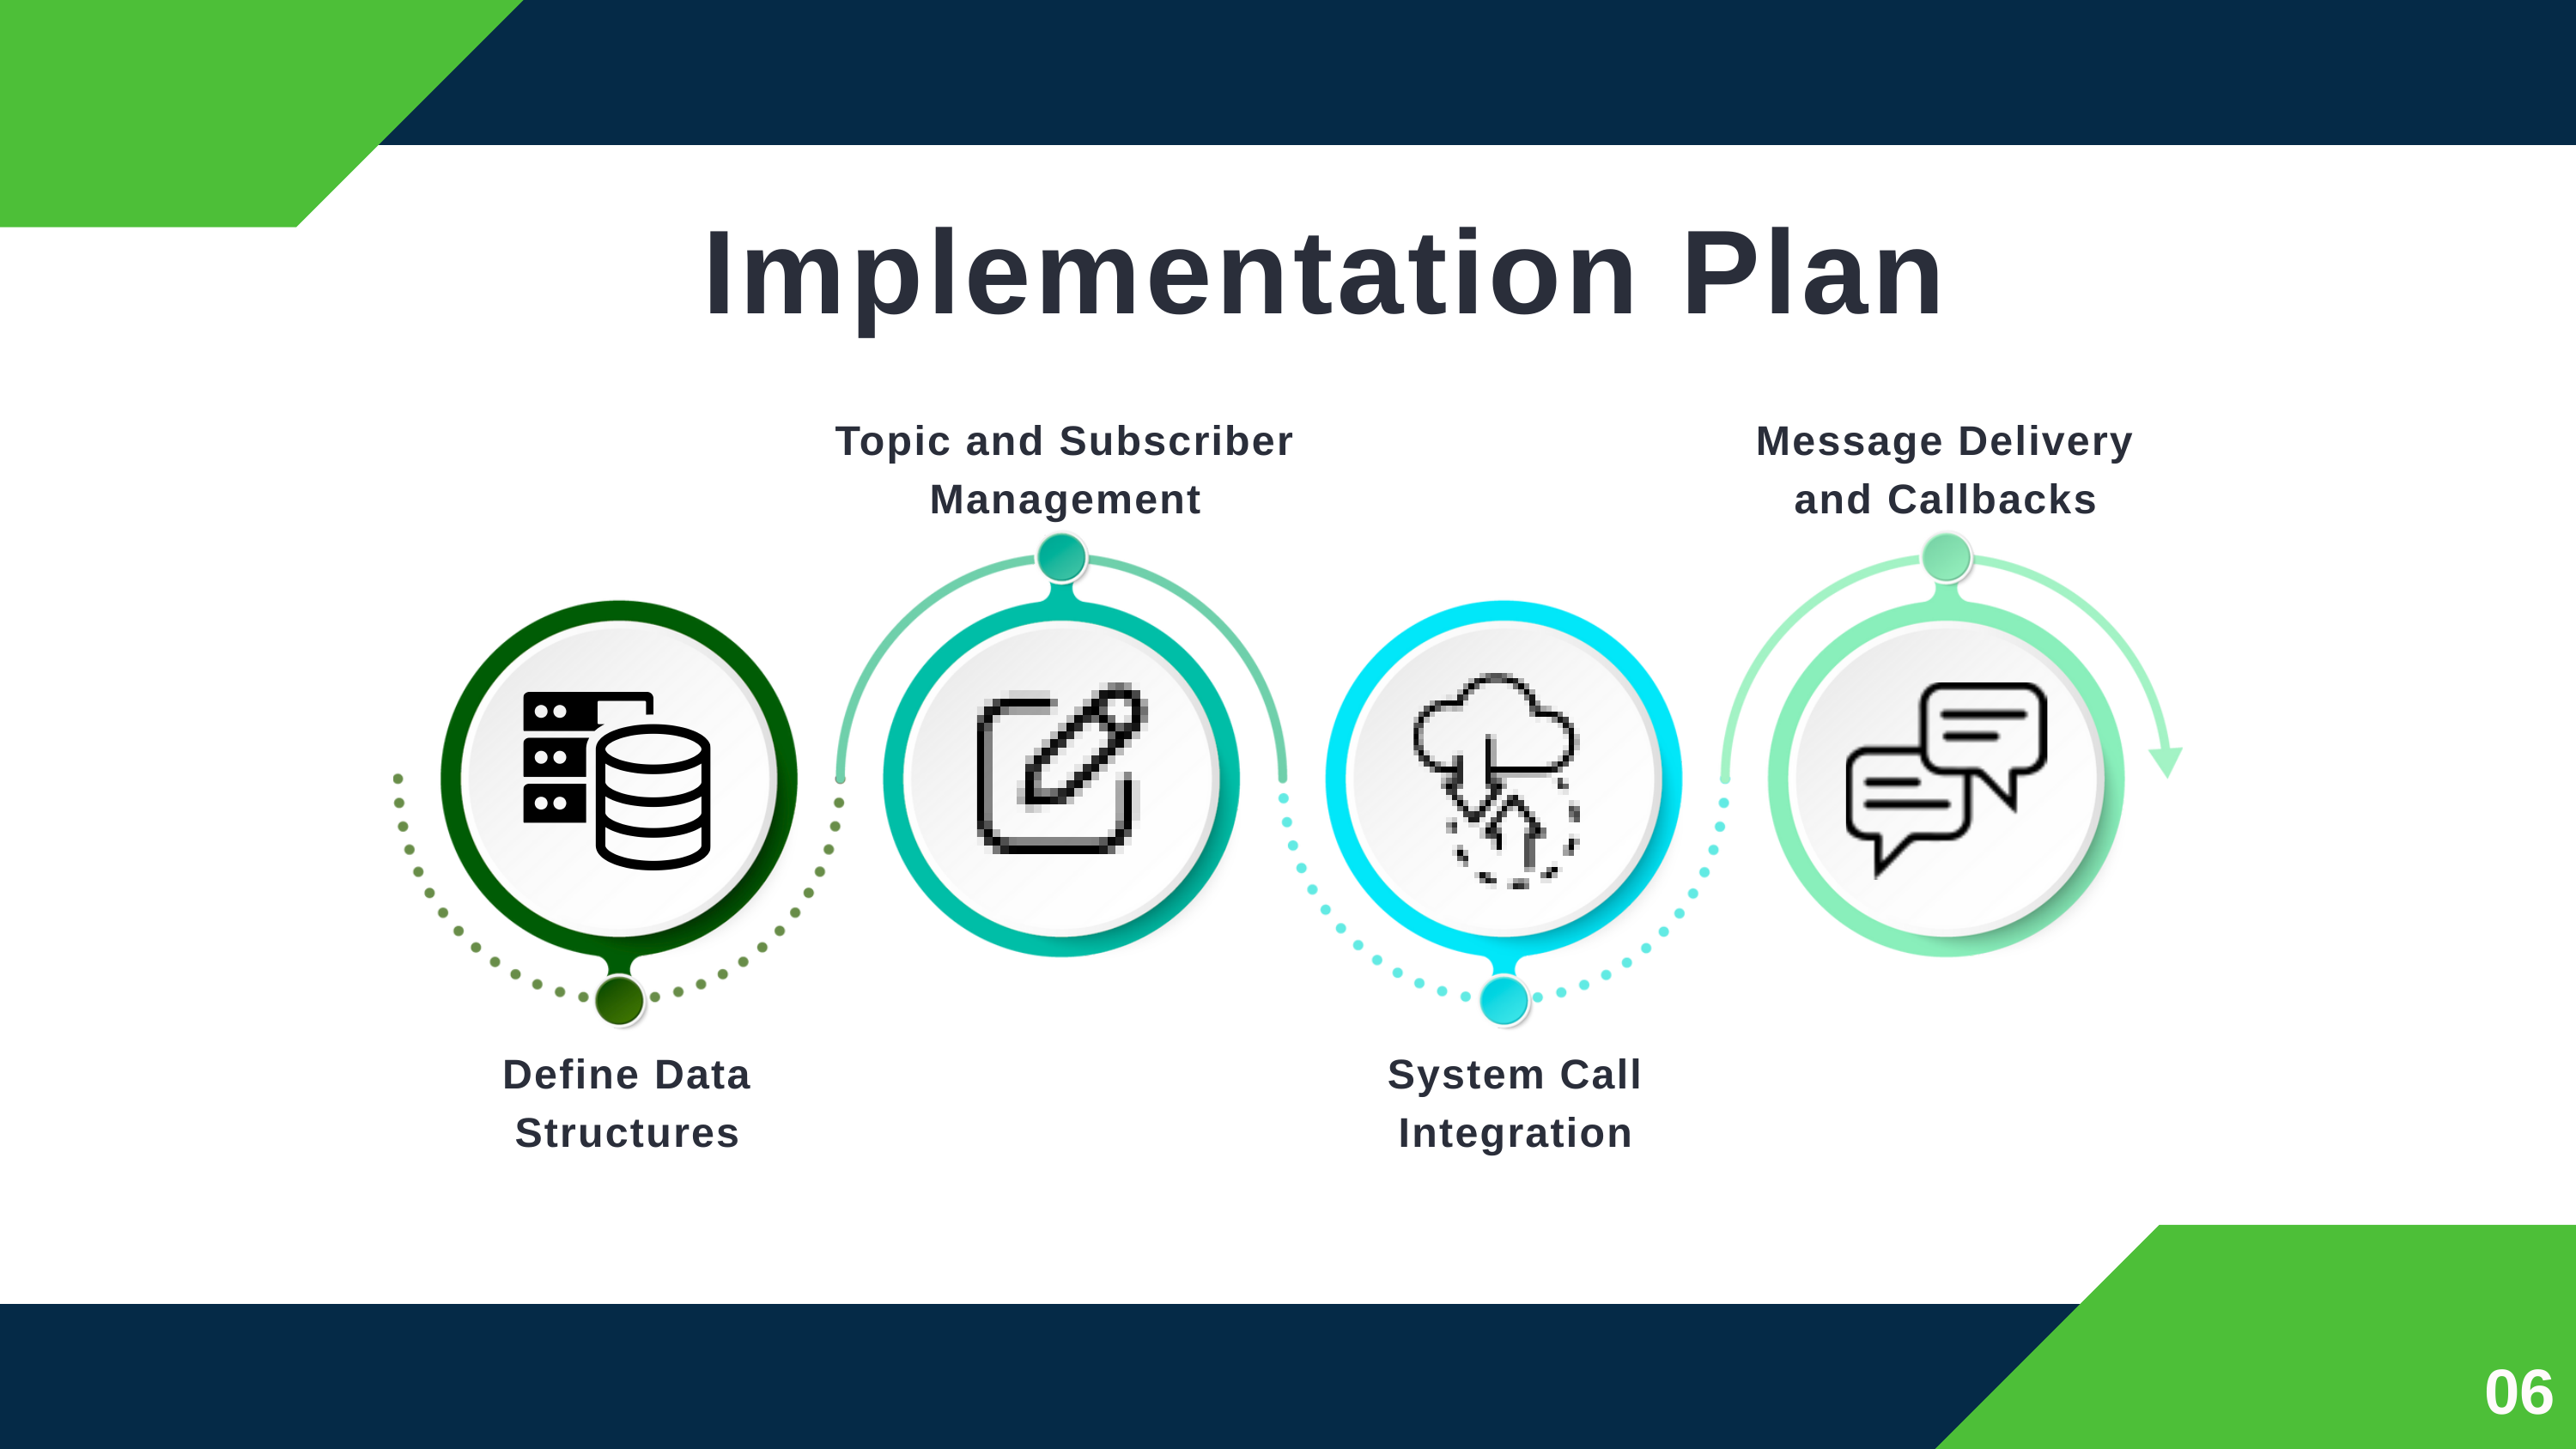

Implementation Plan
Topic and Subscriber Management
Message Delivery and Callbacks

Define Data Structures
System Call Integration

06